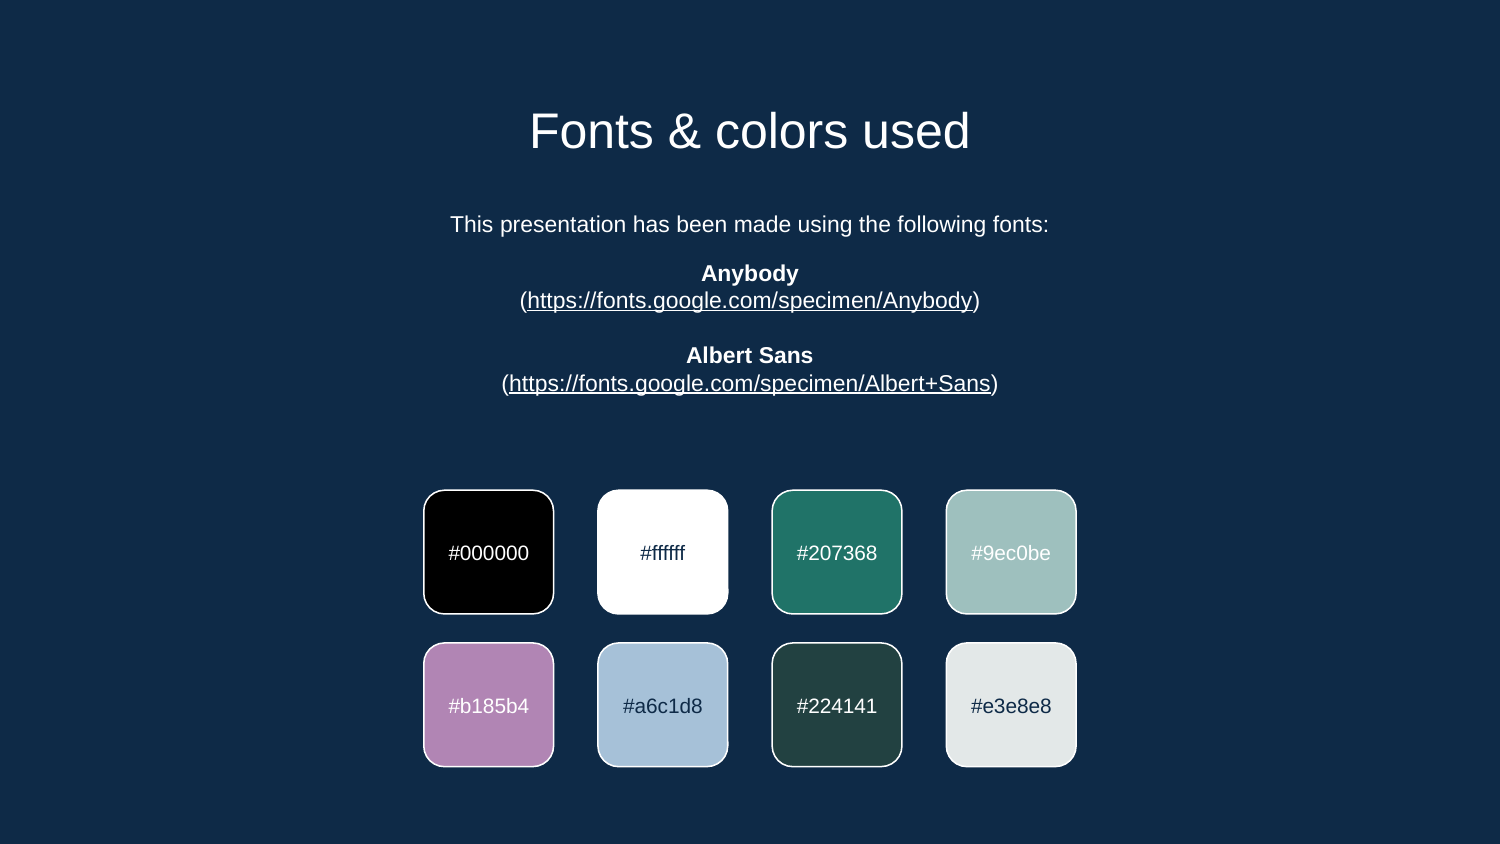

# Fonts & colors used
This presentation has been made using the following fonts:
Anybody
(https://fonts.google.com/specimen/Anybody)

Albert Sans
(https://fonts.google.com/specimen/Albert+Sans)

#000000
#ffffff
#207368
#9ec0be

#b185b4
#a6c1d8
#224141
#e3e8e8